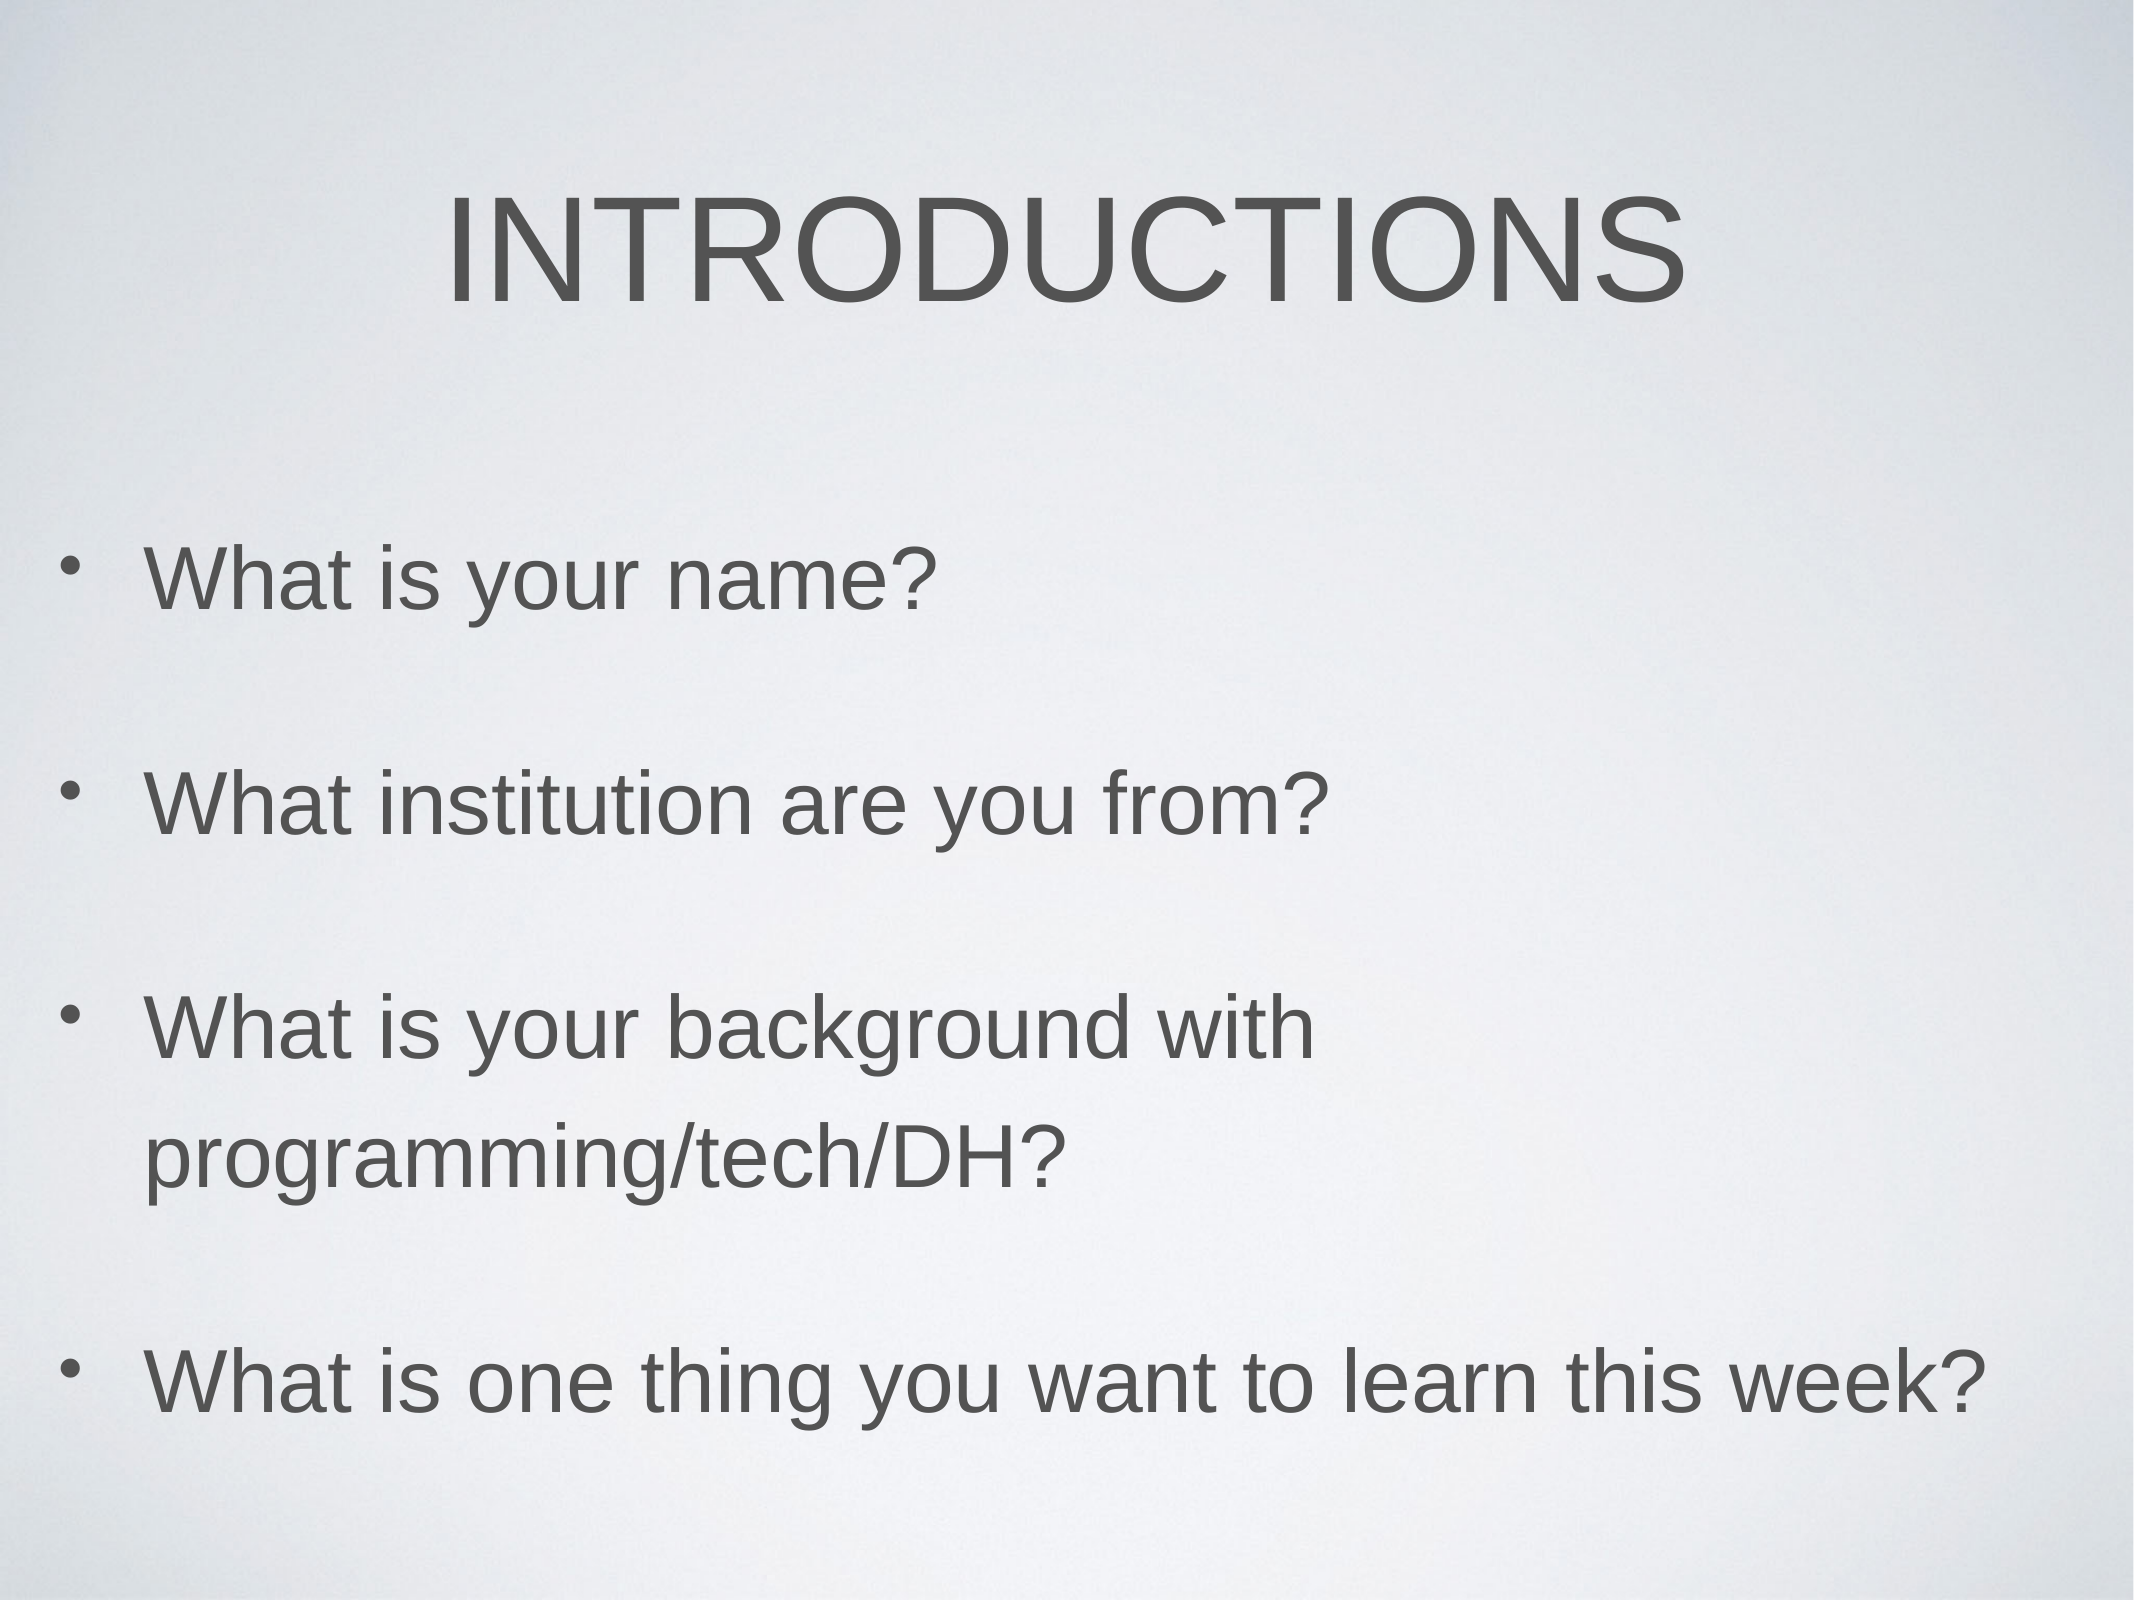

# Introductions
What is your name?
What institution are you from?
What is your background with programming/tech/DH?
What is one thing you want to learn this week?